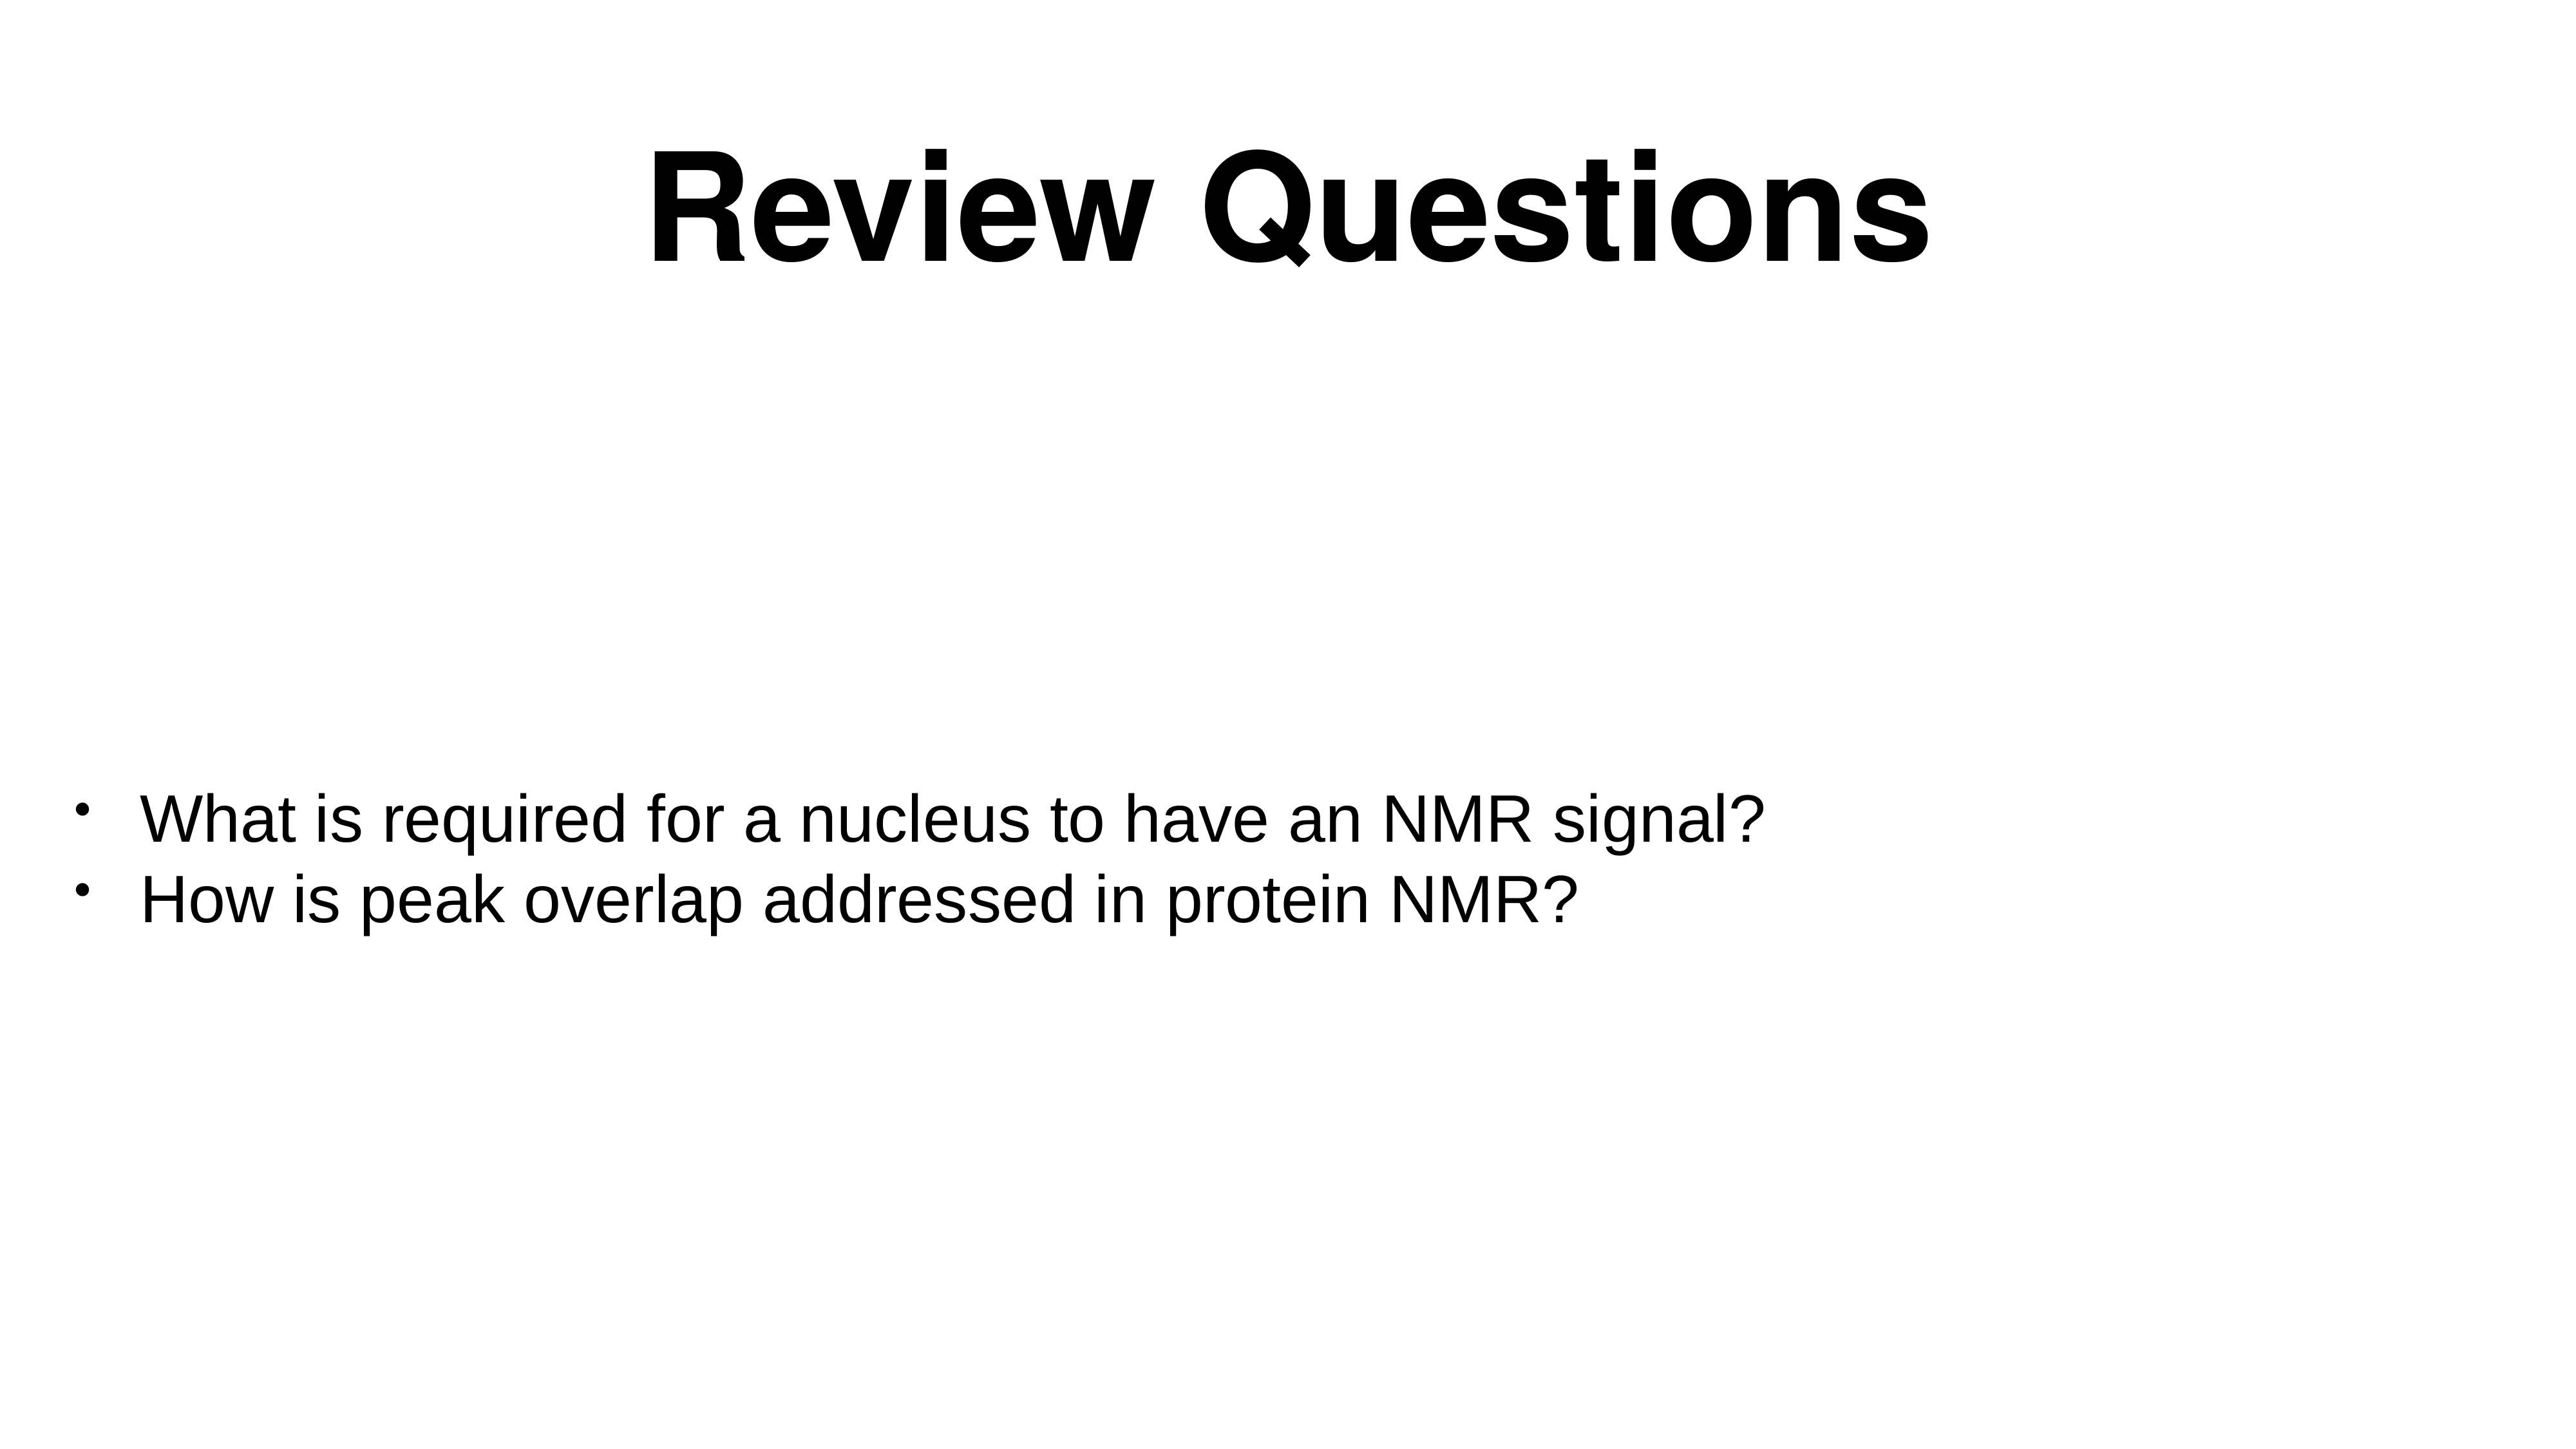

# Review Questions
What is required for a nucleus to have an NMR signal?
How is peak overlap addressed in protein NMR?
21